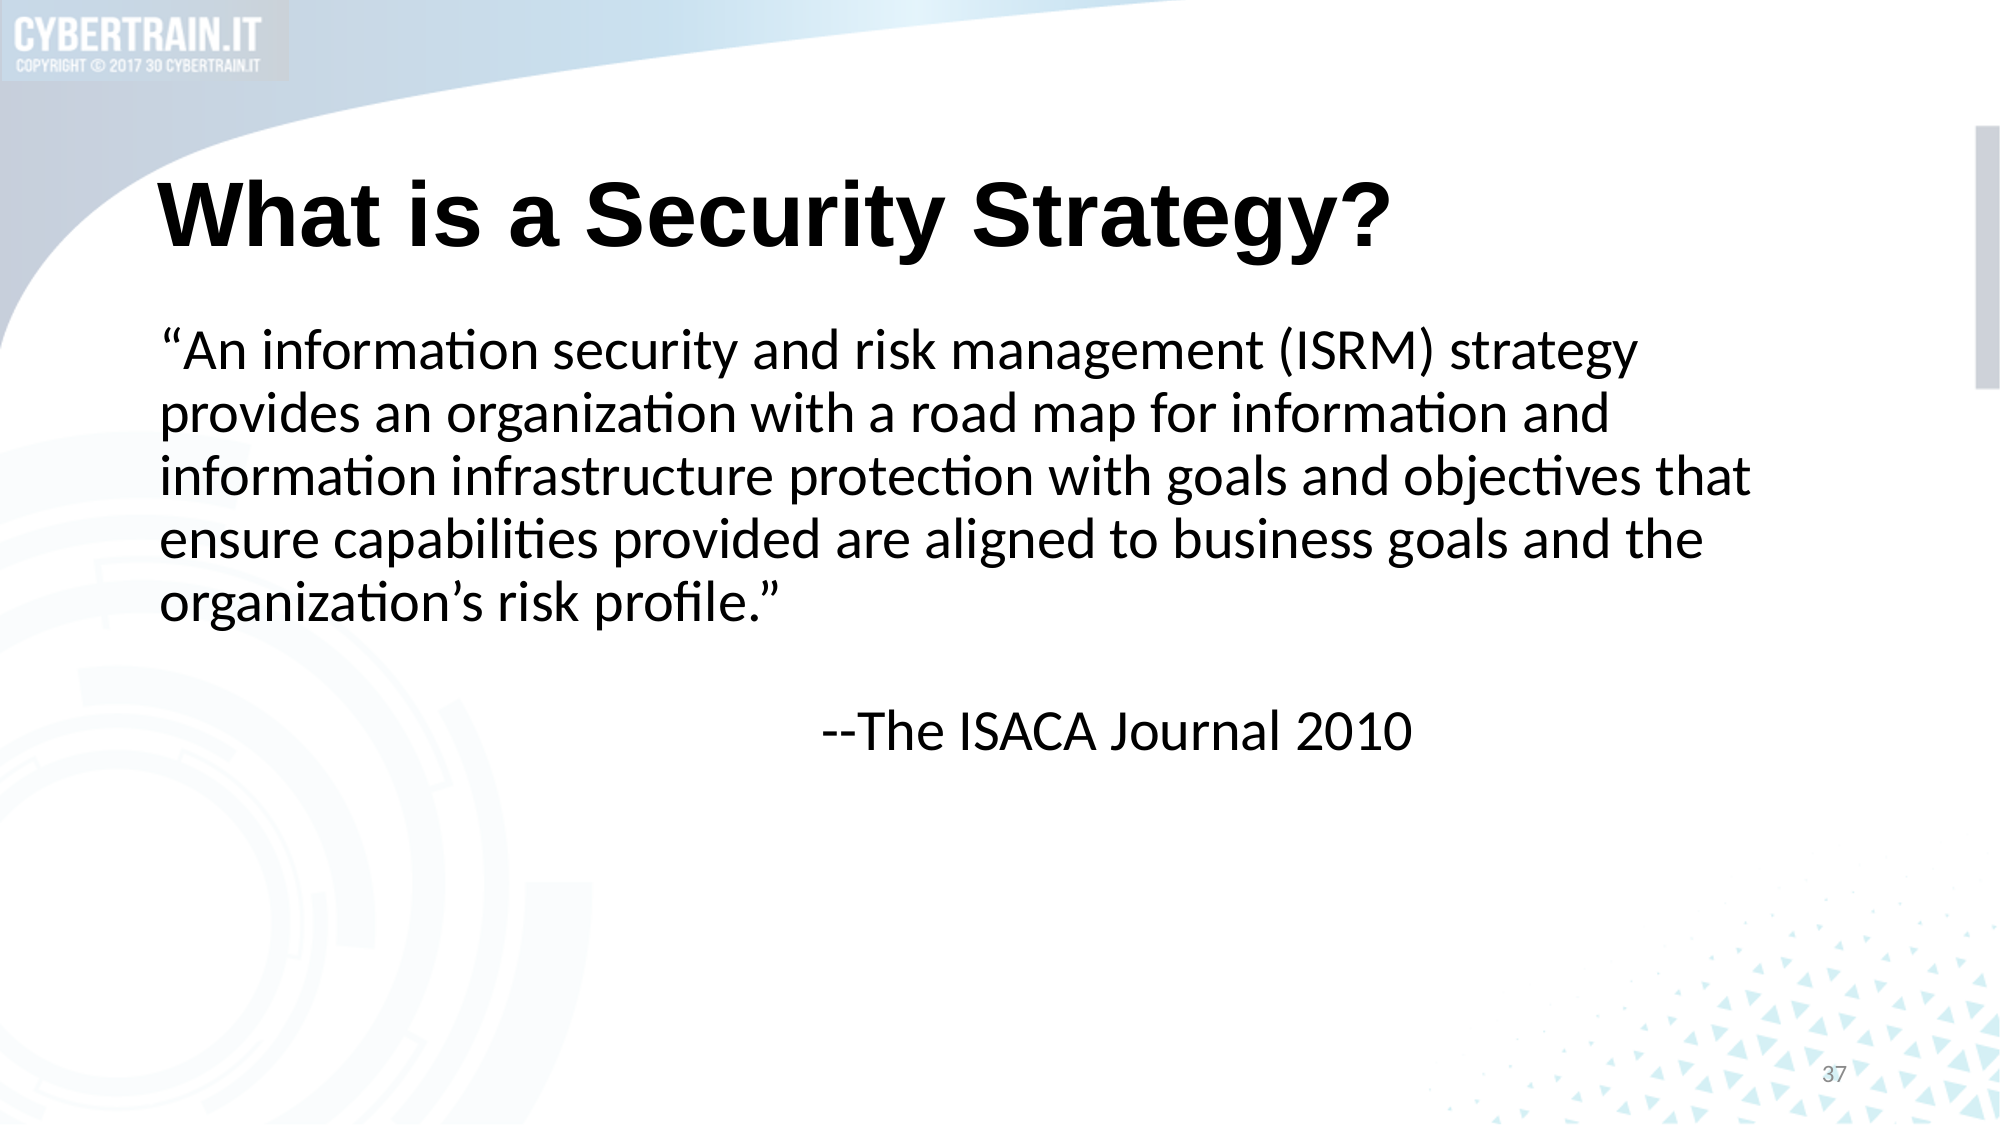

# What is a Security Strategy?
“An information security and risk management (ISRM) strategy provides an organization with a road map for information and information infrastructure protection with goals and objectives that ensure capabilities provided are aligned to business goals and the organization’s risk profile.”

					--The ISACA Journal 2010

37